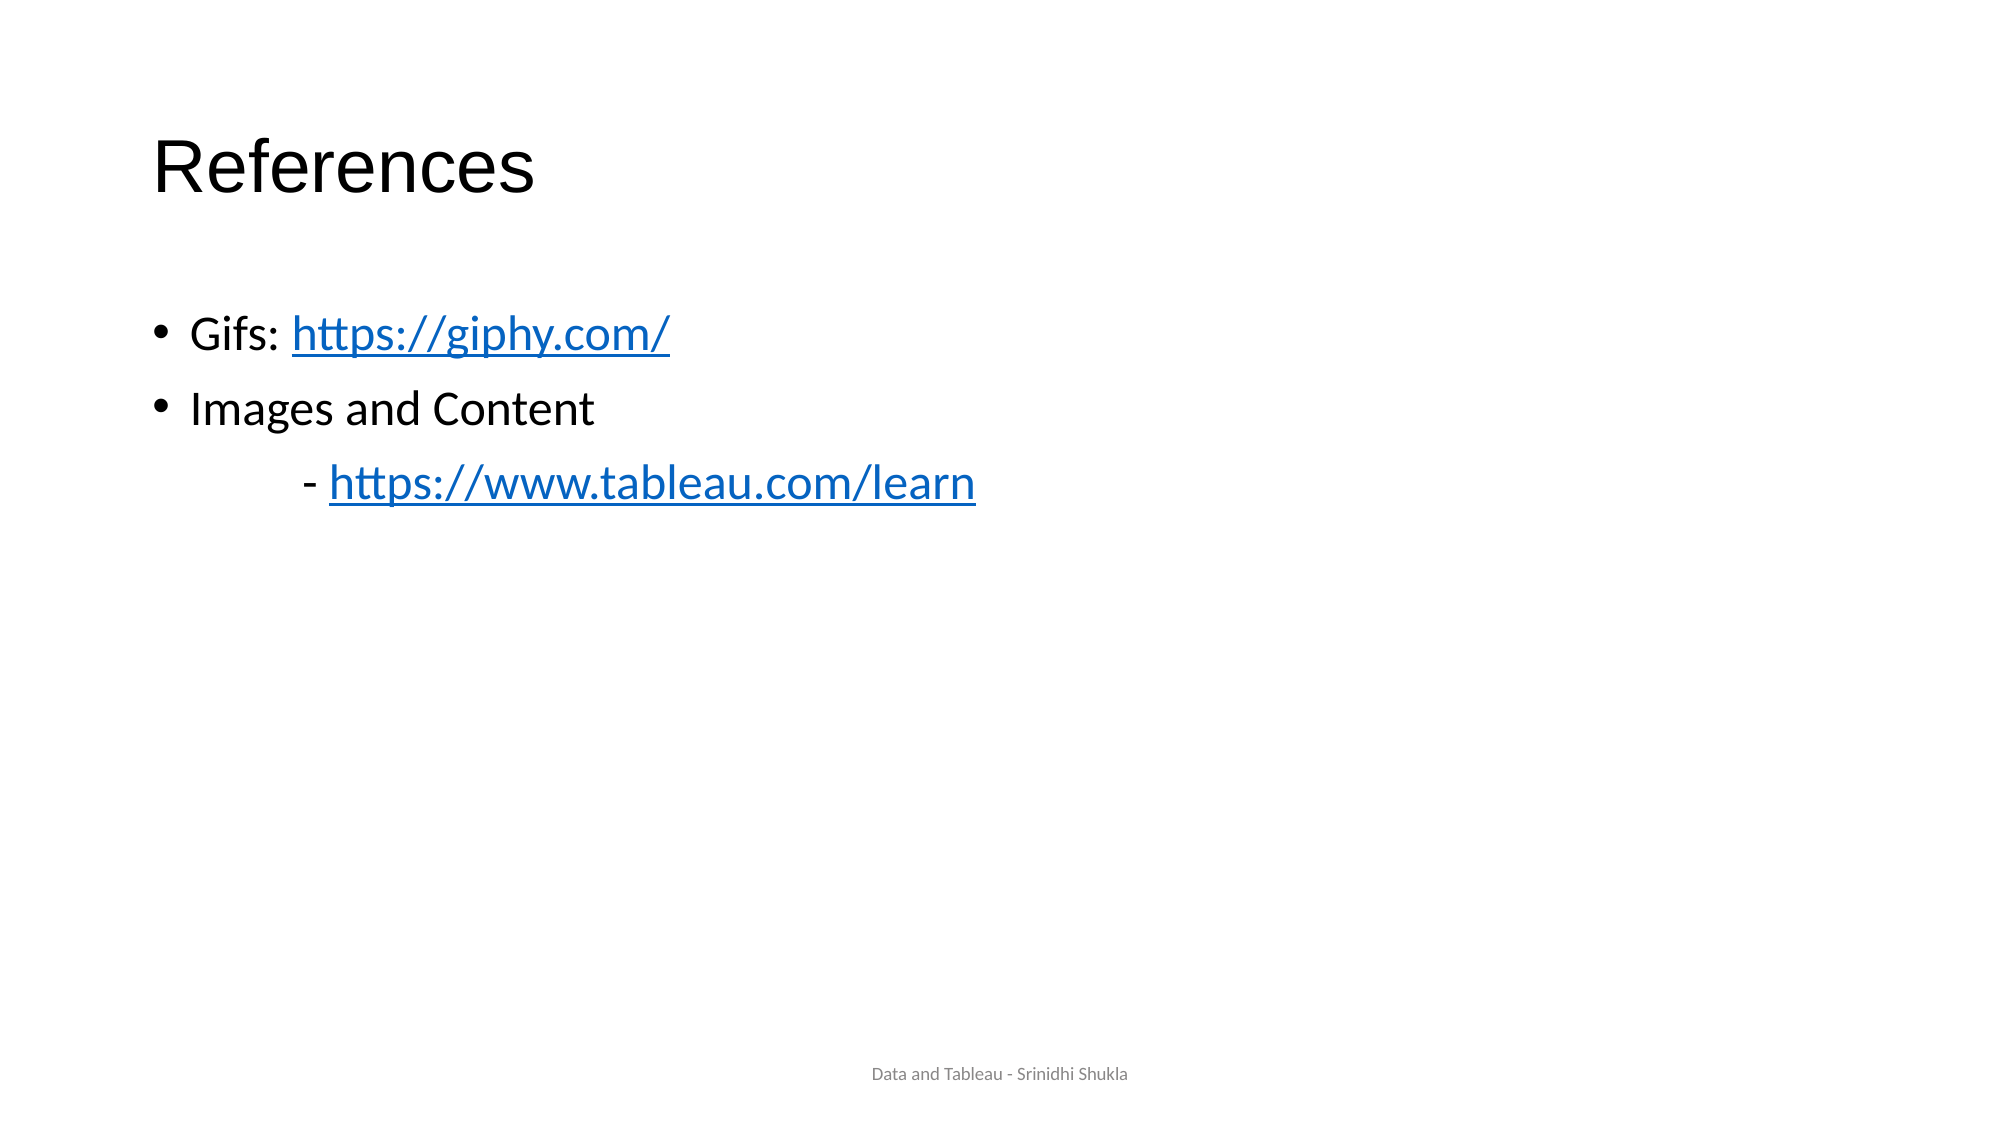

# References
Gifs: https://giphy.com/
Images and Content
	- https://www.tableau.com/learn

Data and Tableau - Srinidhi Shukla